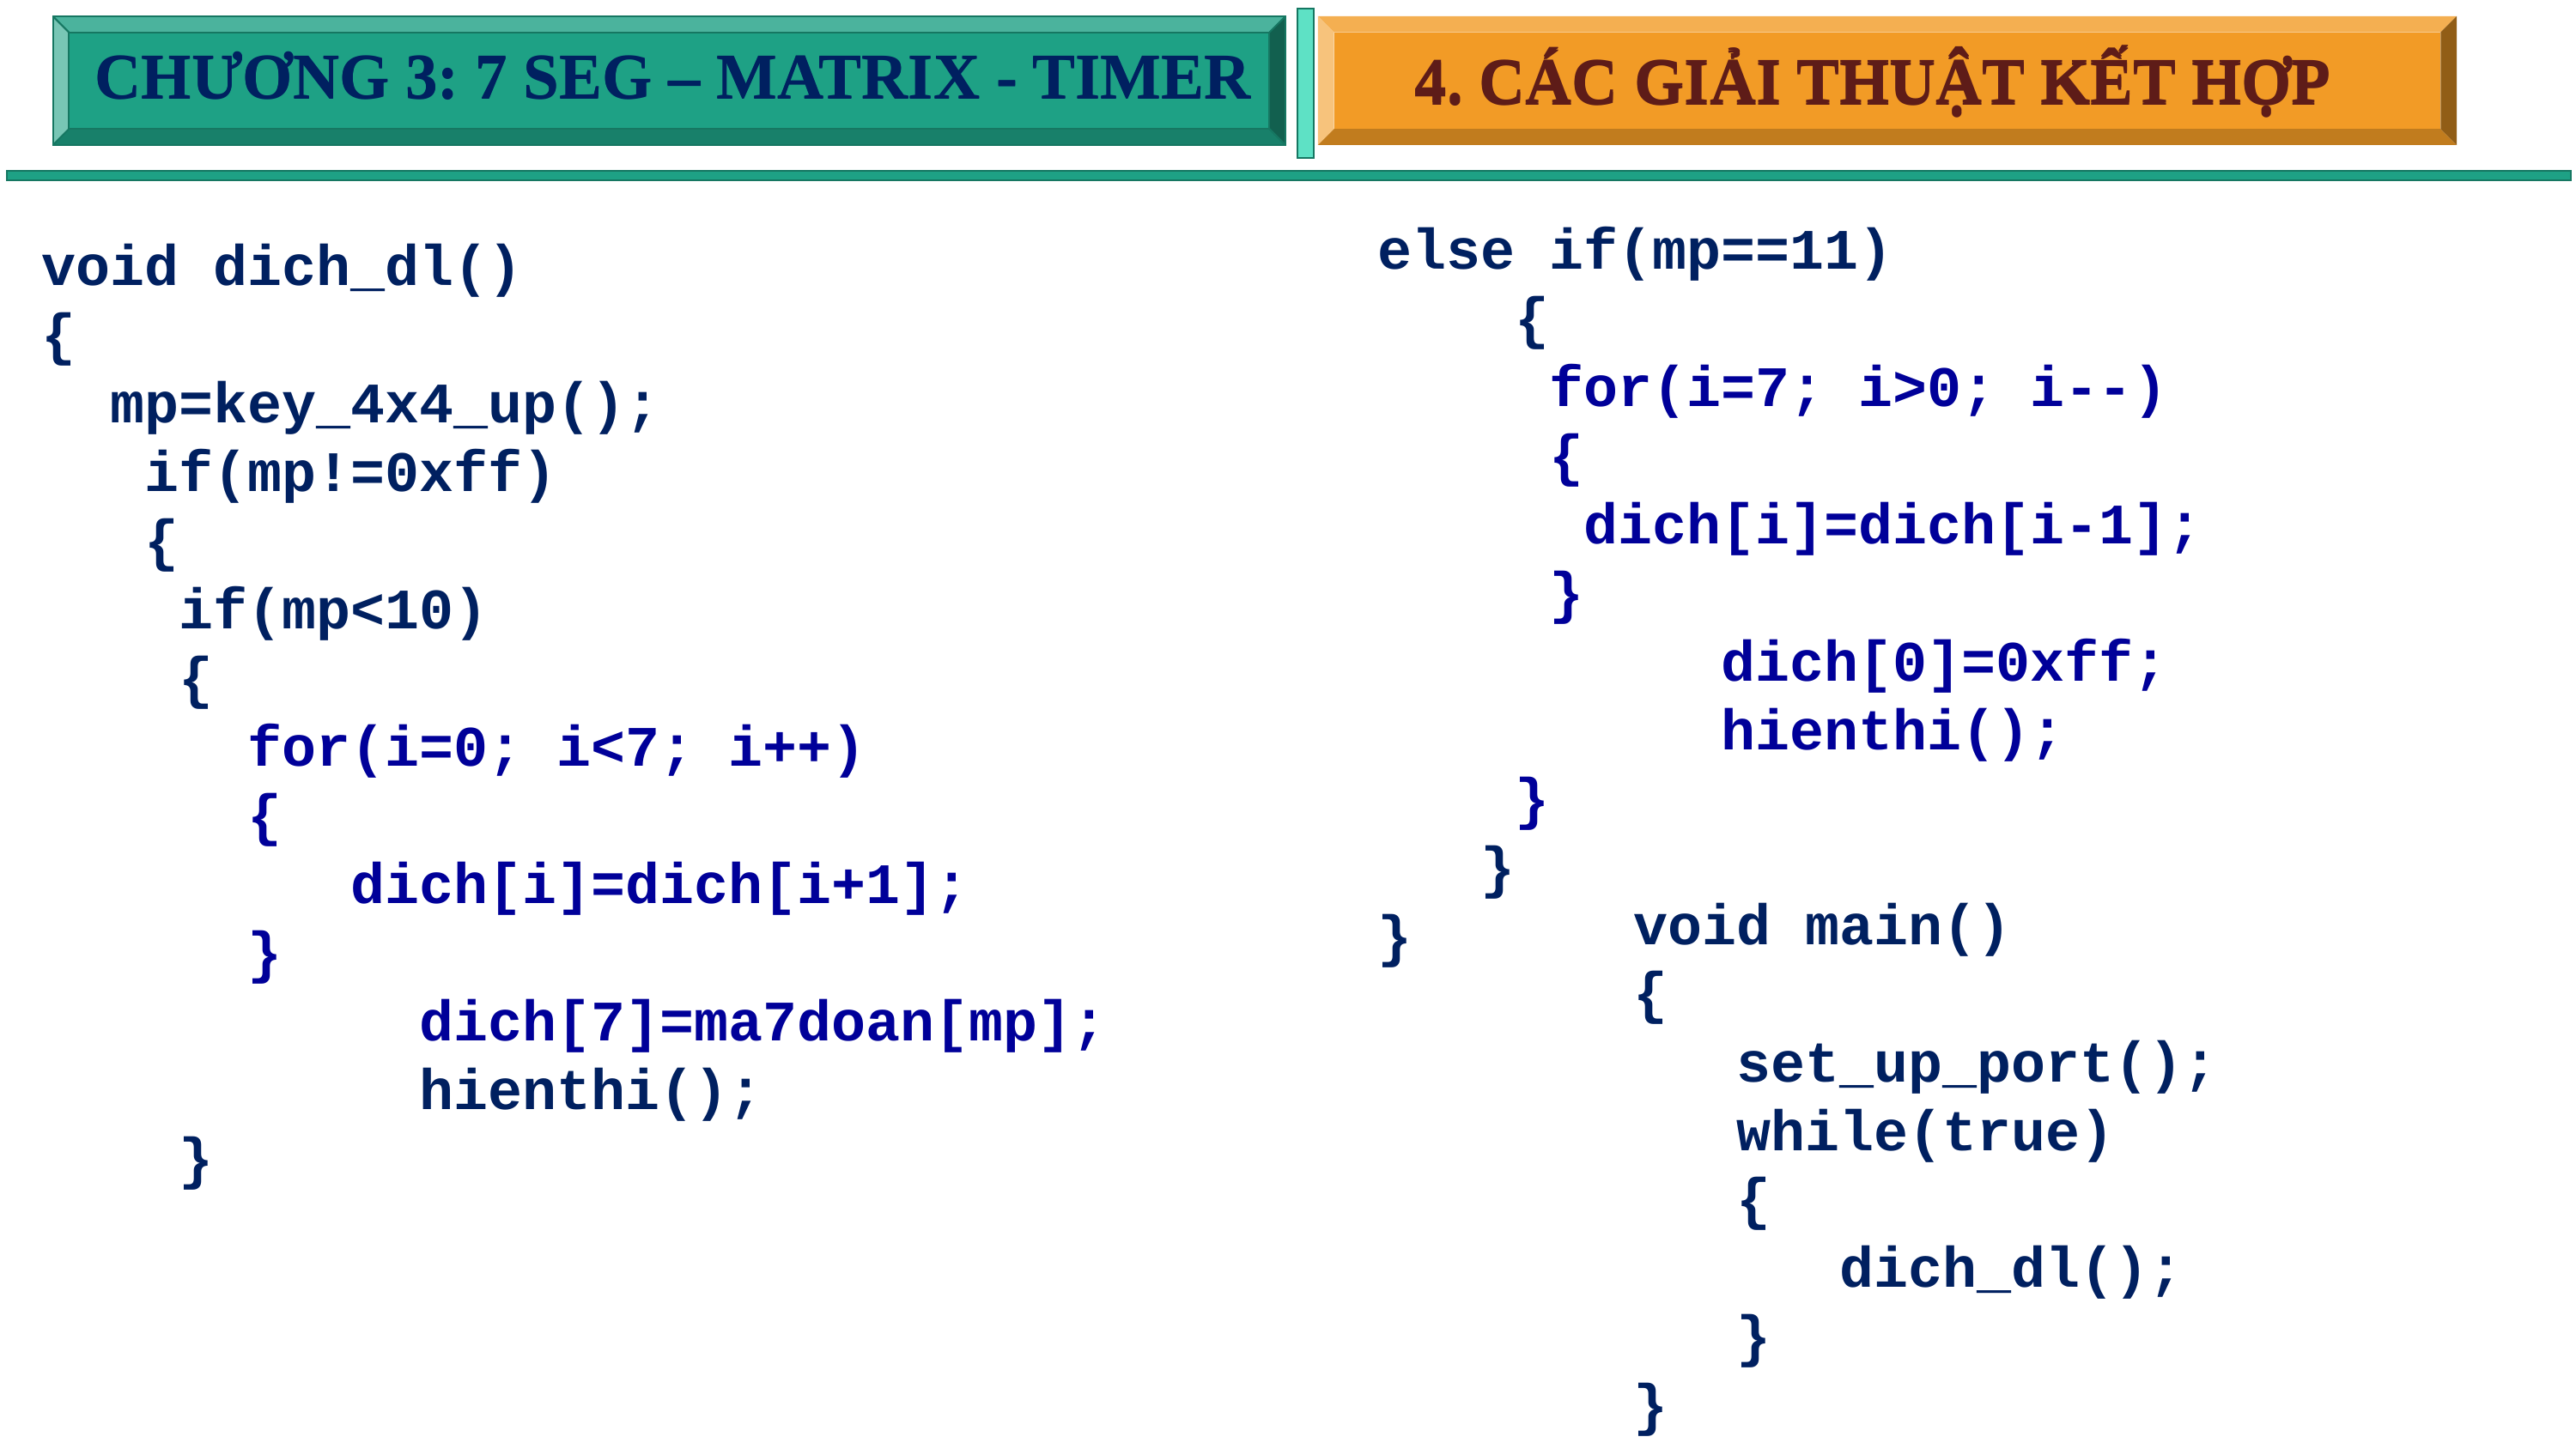

CHƯƠNG 3: 7 SEG – MATRIX - TIMER
CHƯƠNG 3: 7 SEG – MATRIX - TIMER
4. CÁC GIẢI THUẬT KẾT HỢP
4. CÁC GIẢI THUẬT KẾT HỢP

else if(mp==11)
    {
     for(i=7; i>0; i--)
     {
      dich[i]=dich[i-1];
     }
          dich[0]=0xff;
          hienthi();
    }
   }
}
void dich_dl()
{
  mp=key_4x4_up();
   if(mp!=0xff)
   {
    if(mp<10)
    {
      for(i=0; i<7; i++)
      {
         dich[i]=dich[i+1];
      }
           dich[7]=ma7doan[mp];
           hienthi();
    }

void main()
{
   set_up_port();
   while(true)
   {
      dich_dl();
   }
}